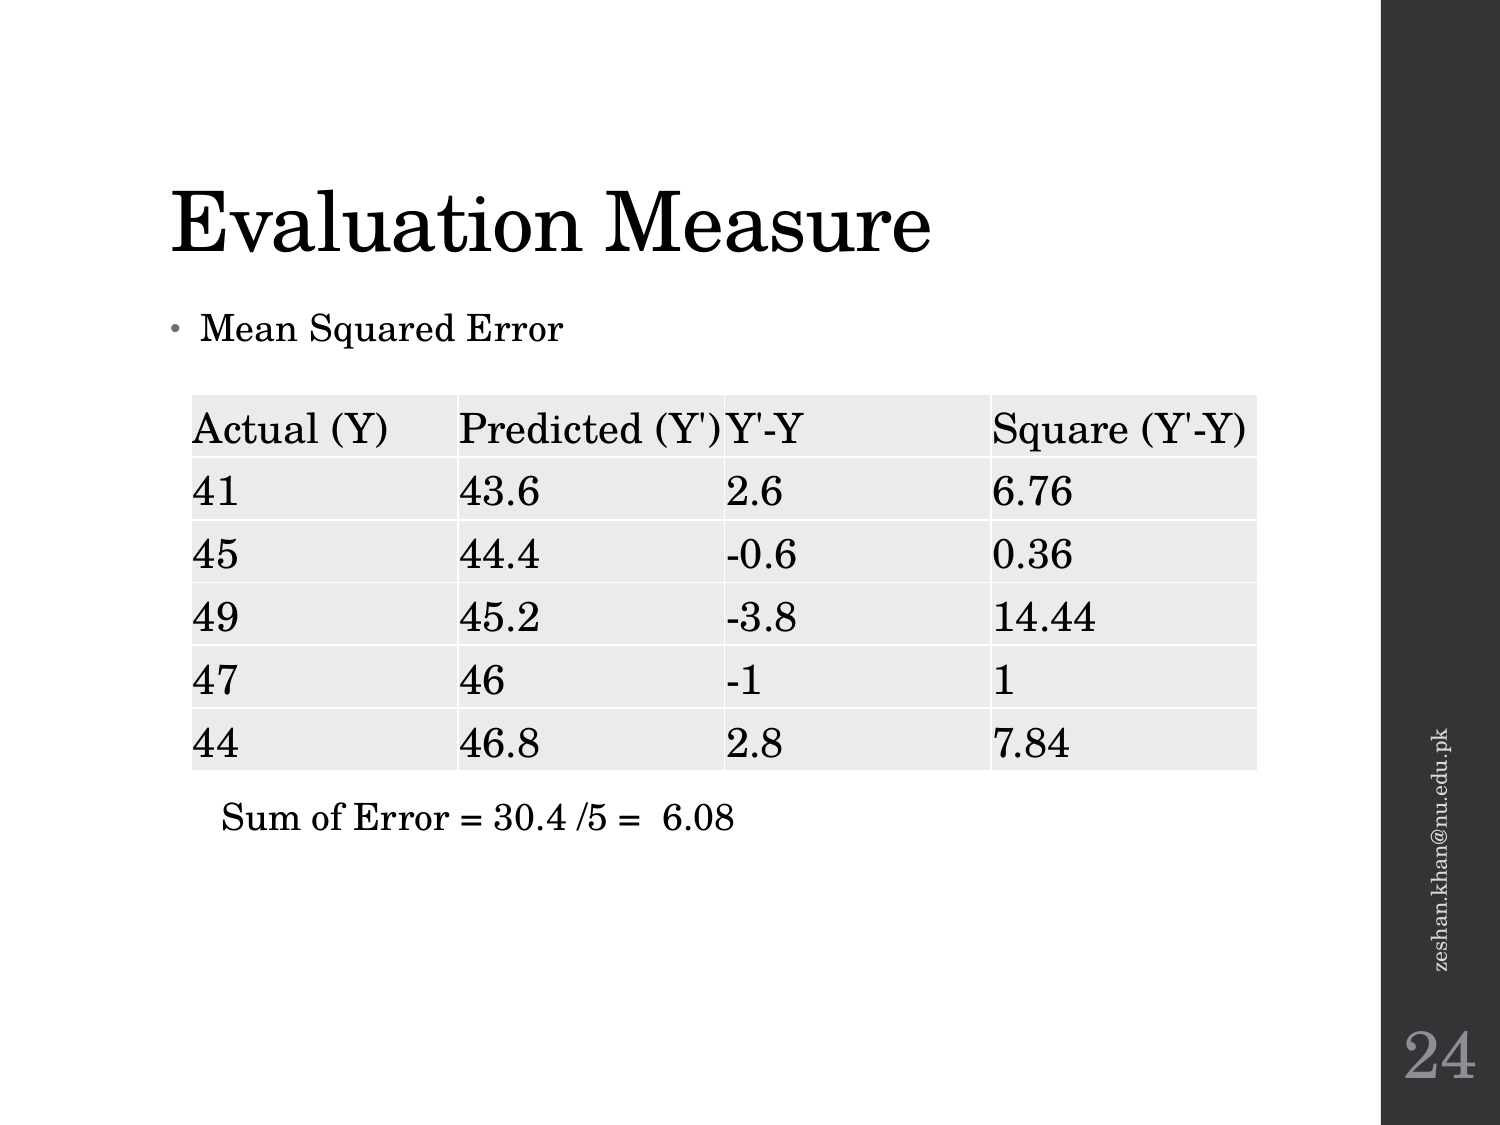

# Evaluation Measure
Mean Squared Error

| Actual (Y) | Predicted (Y') | Y'-Y | Square (Y'-Y) |
| --- | --- | --- | --- |
| 41 | 43.6 | 2.6 | 6.76 |
| 45 | 44.4 | -0.6 | 0.36 |
| 49 | 45.2 | -3.8 | 14.44 |
| 47 | 46 | -1 | 1 |
| 44 | 46.8 | 2.8 | 7.84 |
zeshan.khan@nu.edu.pk
Sum of Error = 30.4 /5 =  6.08
24